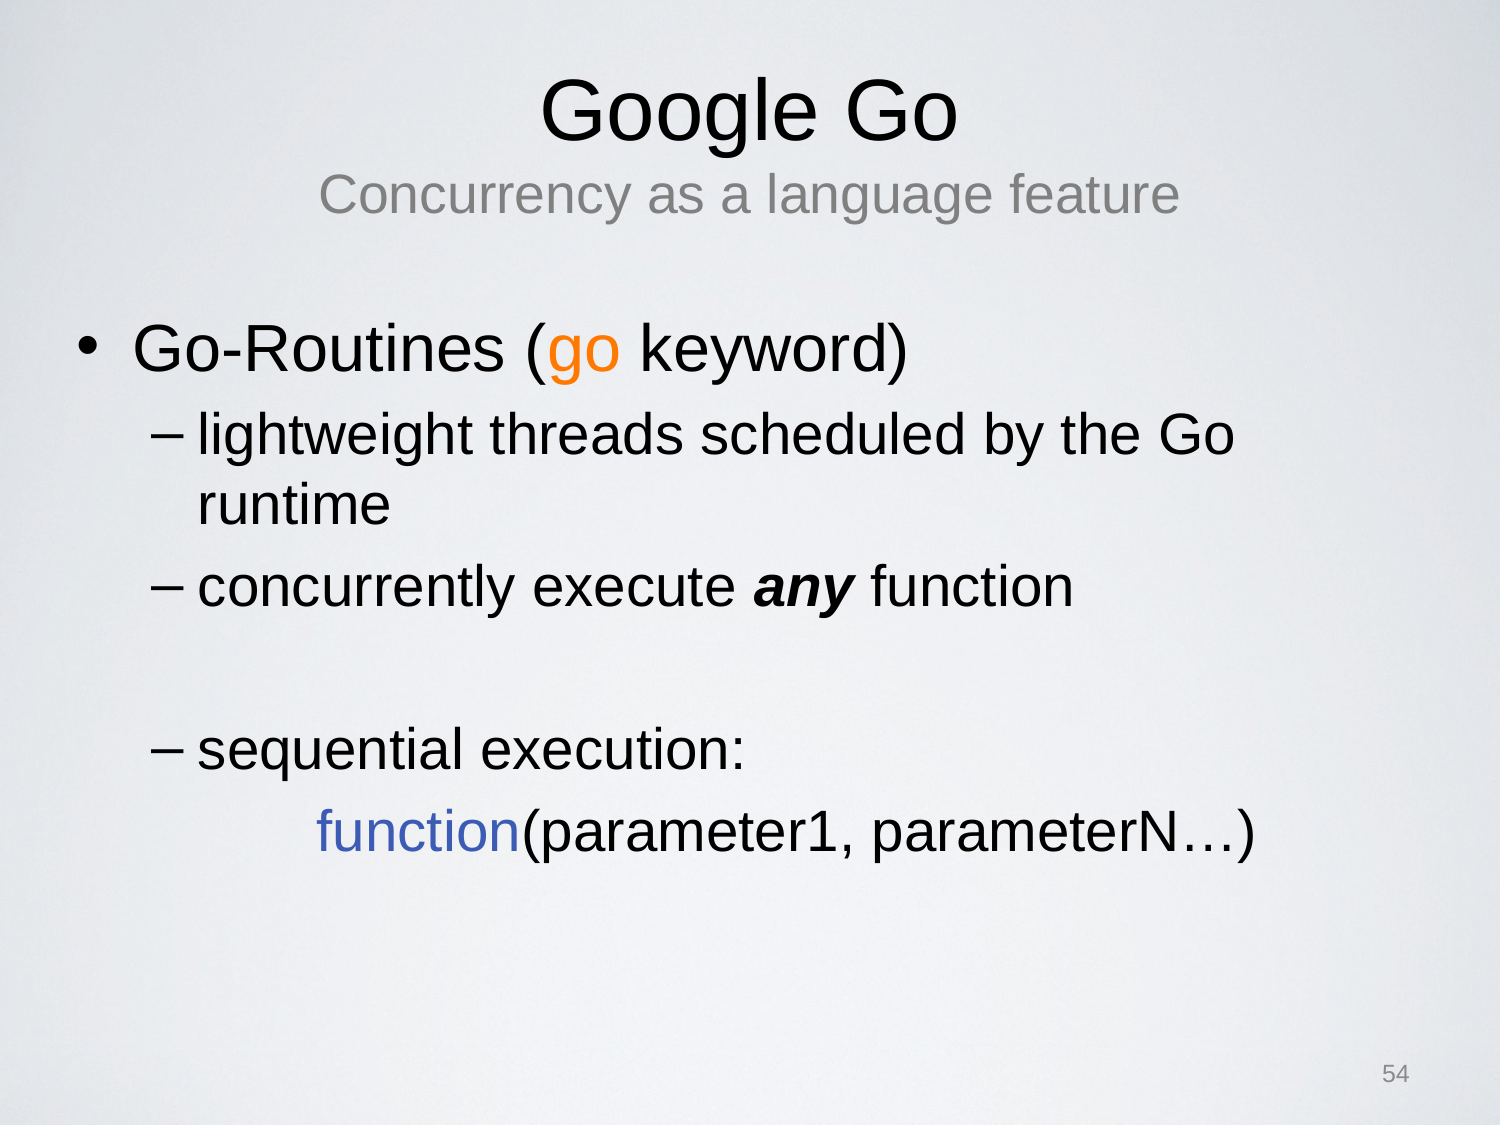

# Google Go Concurrency as a language feature
Go-Routines (go keyword)
lightweight threads scheduled by the Go runtime
concurrently execute any function

sequential execution:
function(parameter1, parameterN…)

54